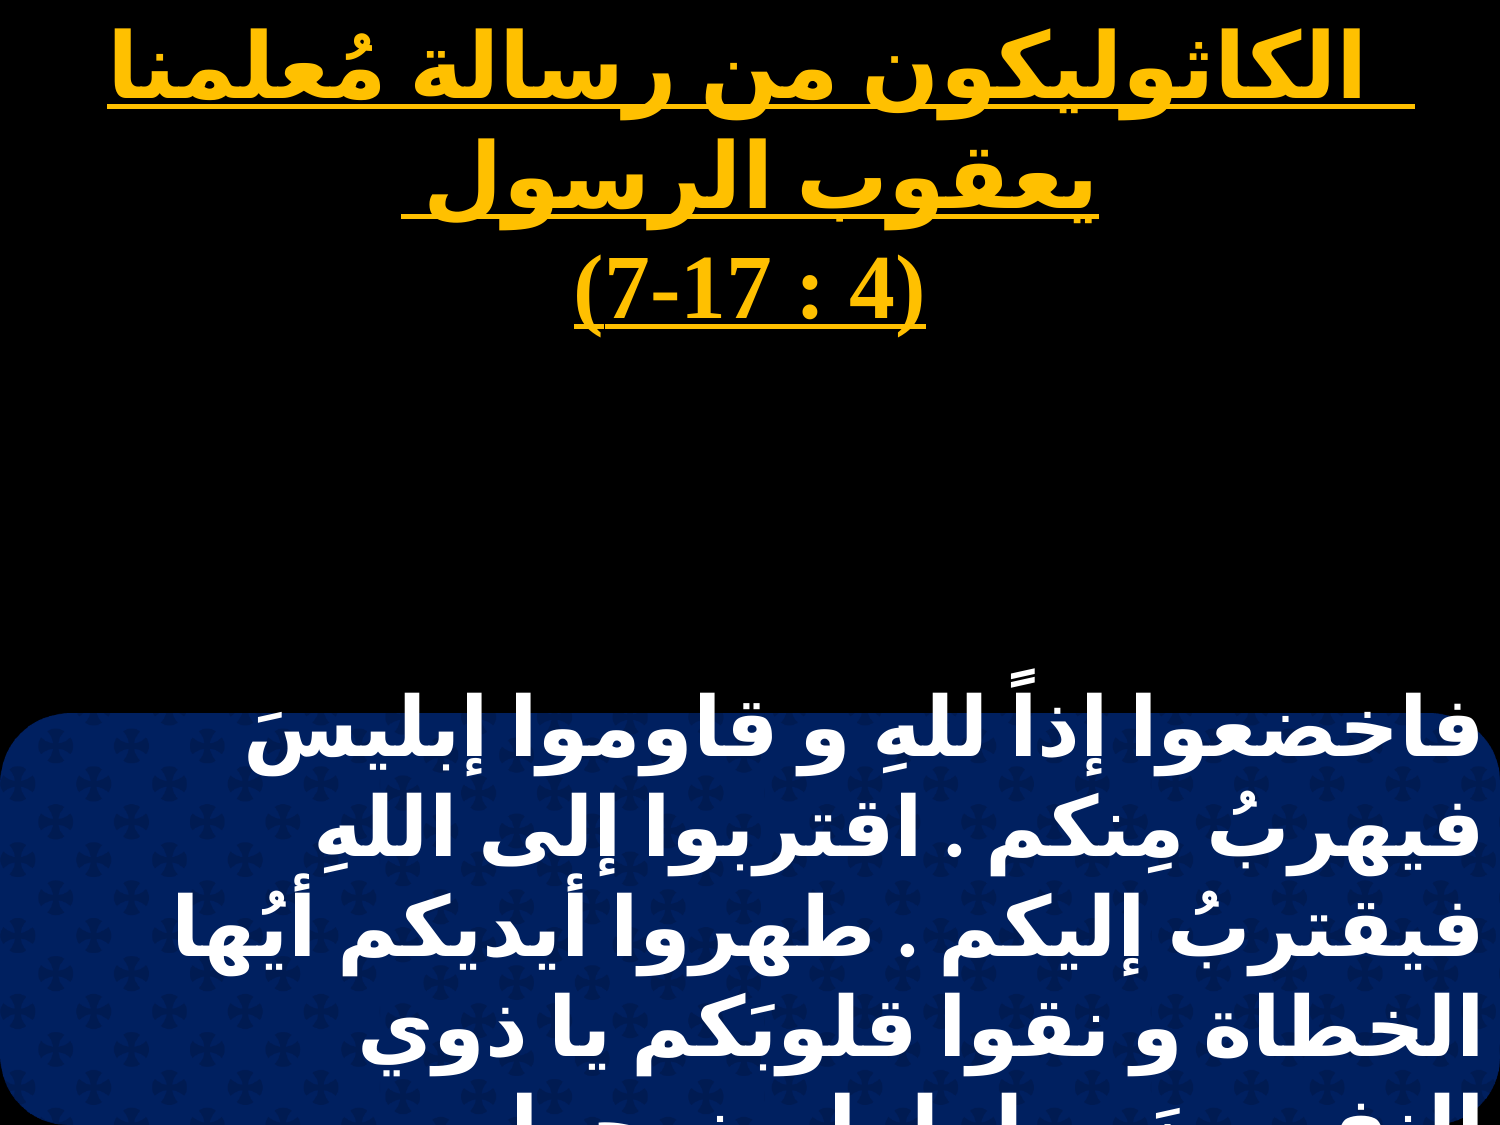

الكاثوليكون من رسالة مُعلمنا يعقوب الرسول
(4 : 7-17)
فاخضعوا إذاً للهِ و قاوموا إبليسَ فيهربُ مِنكم . اقتربوا إلى اللهِ فيقتربُ إليكم . طهروا أيديكم أيُها الخطاة و نقوا قلوبَكم يا ذوي النفسينَ . ولولوا و نوحوا و